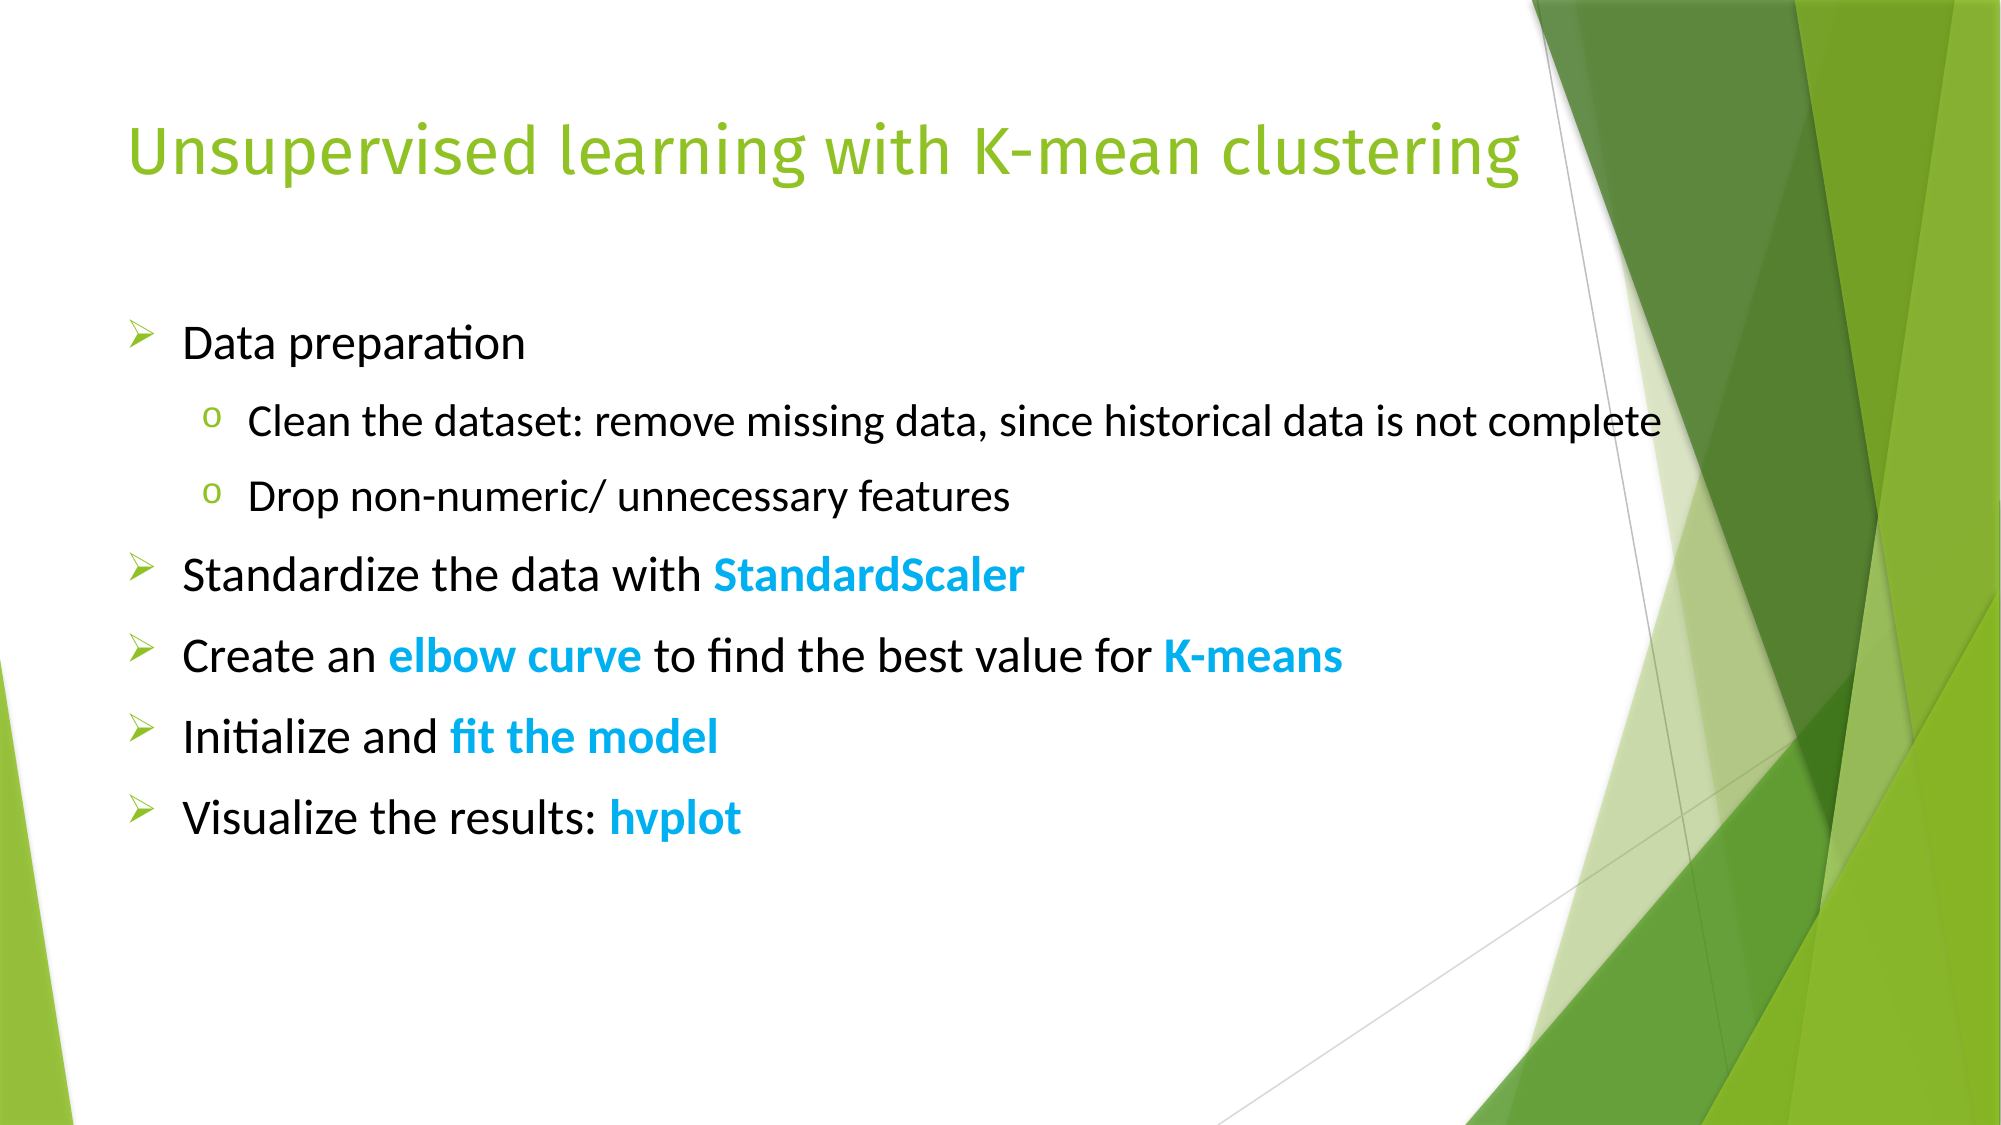

# Unsupervised learning with K-mean clustering
Data preparation
Clean the dataset: remove missing data, since historical data is not complete
Drop non-numeric/ unnecessary features
Standardize the data with StandardScaler
Create an elbow curve to find the best value for K-means
Initialize and fit the model
Visualize the results: hvplot